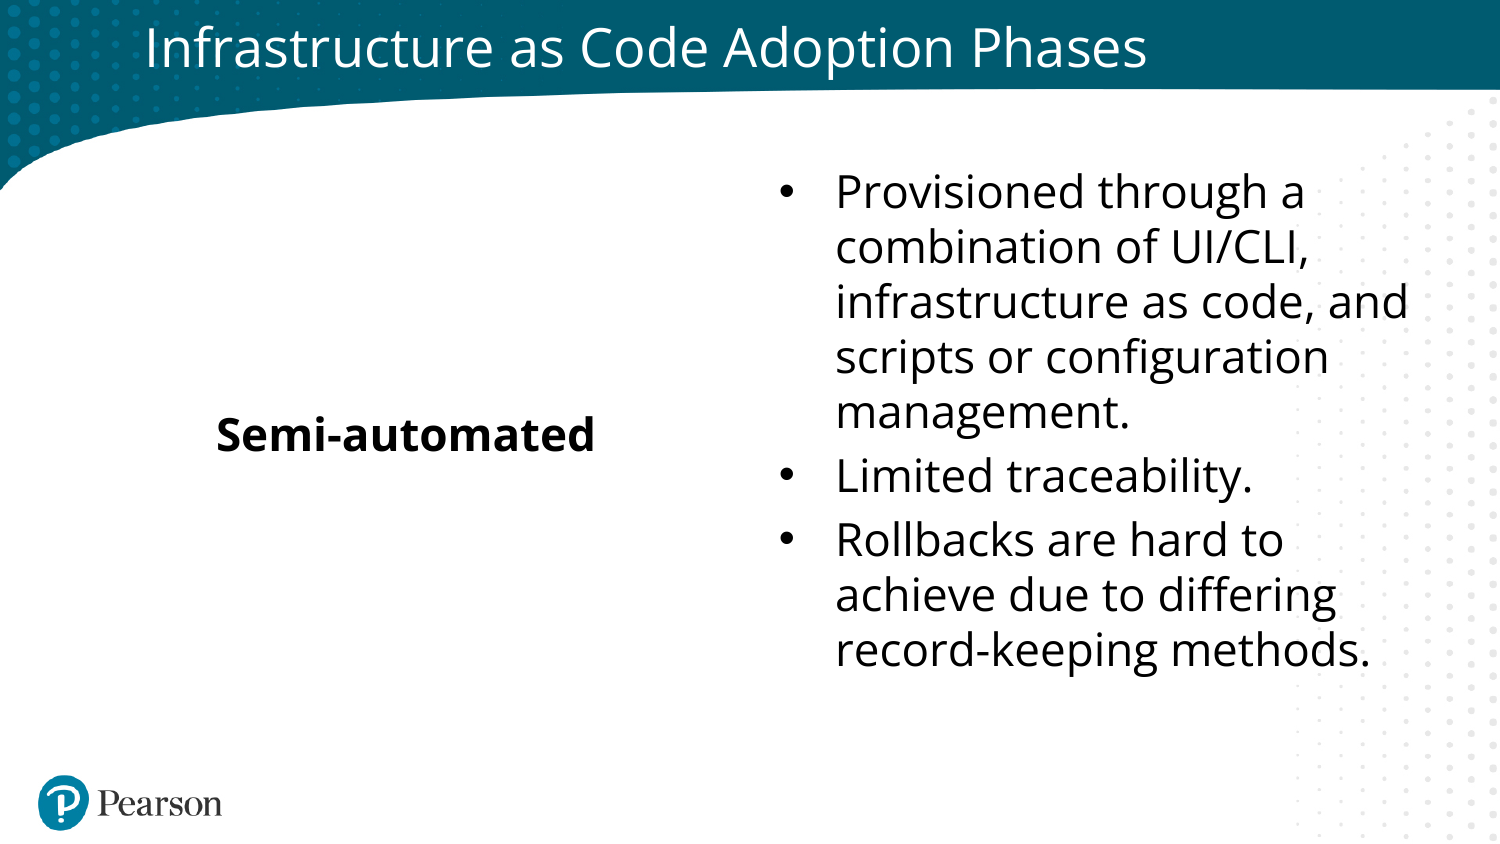

# Infrastructure as Code Adoption Phases
Semi-automated
Provisioned through a combination of UI/CLI, infrastructure as code, and scripts or configuration management.
Limited traceability.
Rollbacks are hard to achieve due to differing record-keeping methods.